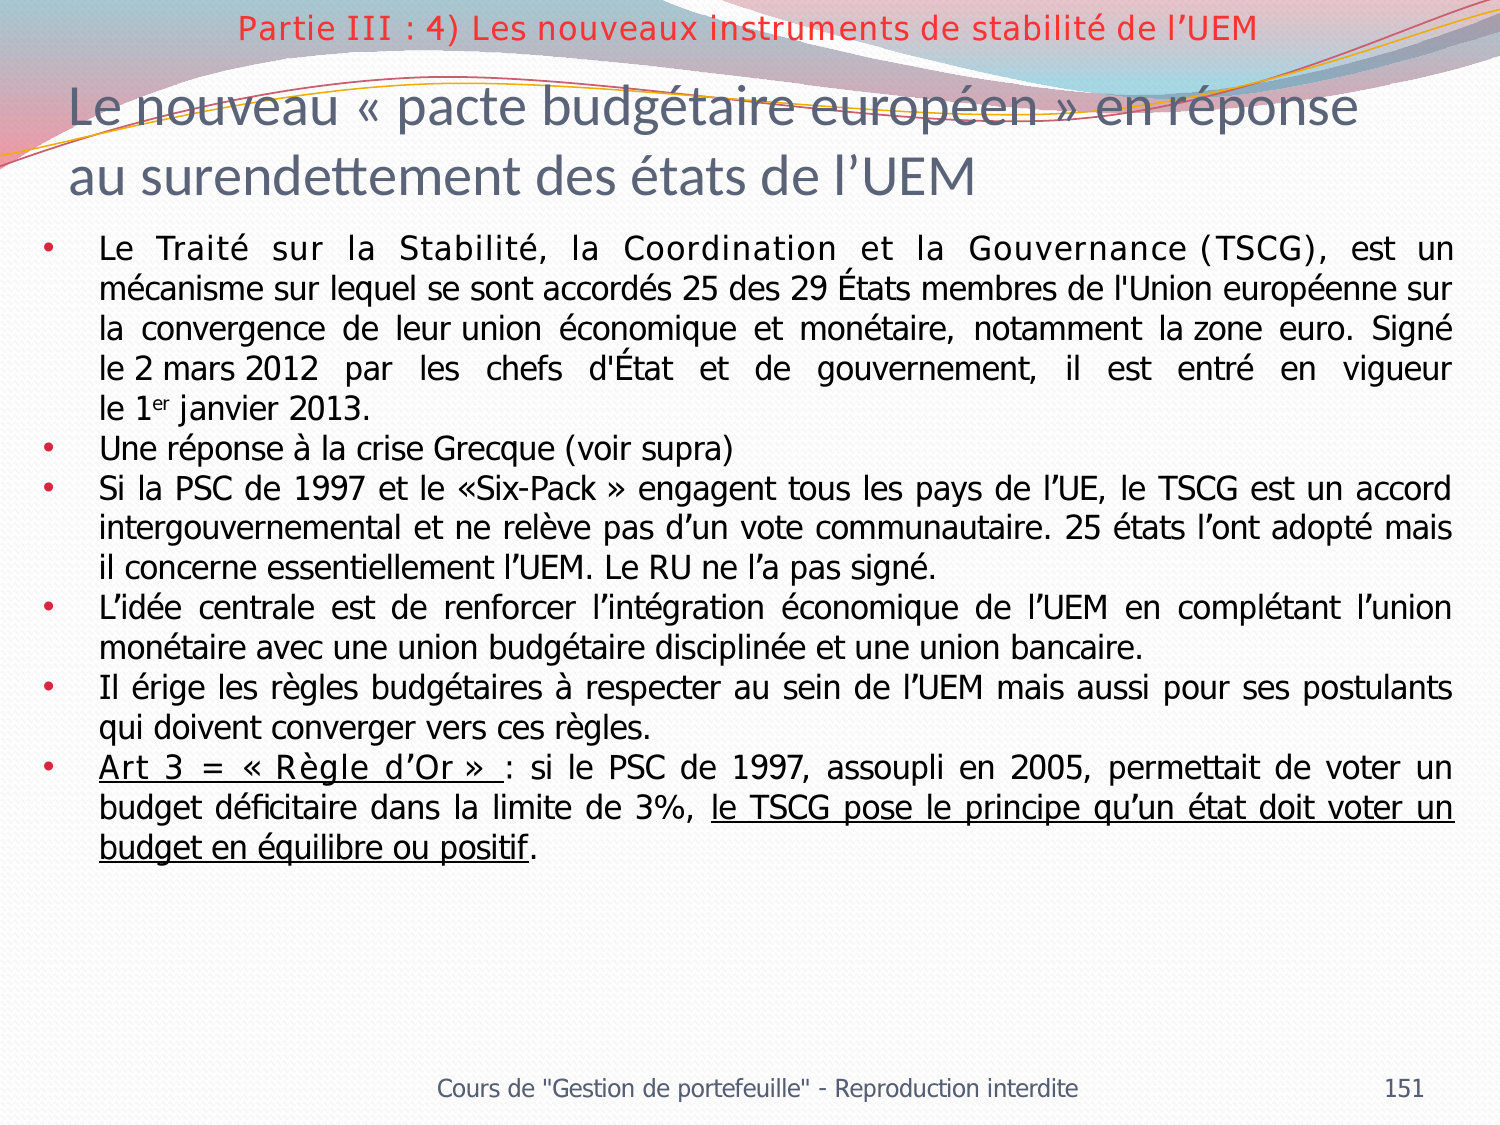

Partie III : 4) Les nouveaux instruments de stabilité de l’UEM
# Le nouveau « pacte budgétaire européen » en réponse au surendettement des états de l’UEM
Le Traité sur la Stabilité, la Coordination et la Gouvernance (TSCG), est un mécanisme sur lequel se sont accordés 25 des 29 États membres de l'Union européenne sur la convergence de leur union économique et monétaire, notamment la zone euro. Signé le 2 mars 2012 par les chefs d'État et de gouvernement, il est entré en vigueur le 1er janvier 2013.
Une réponse à la crise Grecque (voir supra)
Si la PSC de 1997 et le «Six-Pack » engagent tous les pays de l’UE, le TSCG est un accord intergouvernemental et ne relève pas d’un vote communautaire. 25 états l’ont adopté mais il concerne essentiellement l’UEM. Le RU ne l’a pas signé.
L’idée centrale est de renforcer l’intégration économique de l’UEM en complétant l’union monétaire avec une union budgétaire disciplinée et une union bancaire.
Il érige les règles budgétaires à respecter au sein de l’UEM mais aussi pour ses postulants qui doivent converger vers ces règles.
Art 3 = « Règle d’Or » : si le PSC de 1997, assoupli en 2005, permettait de voter un budget déficitaire dans la limite de 3%, le TSCG pose le principe qu’un état doit voter un budget en équilibre ou positif.

151
Cours de "Gestion de portefeuille" - Reproduction interdite